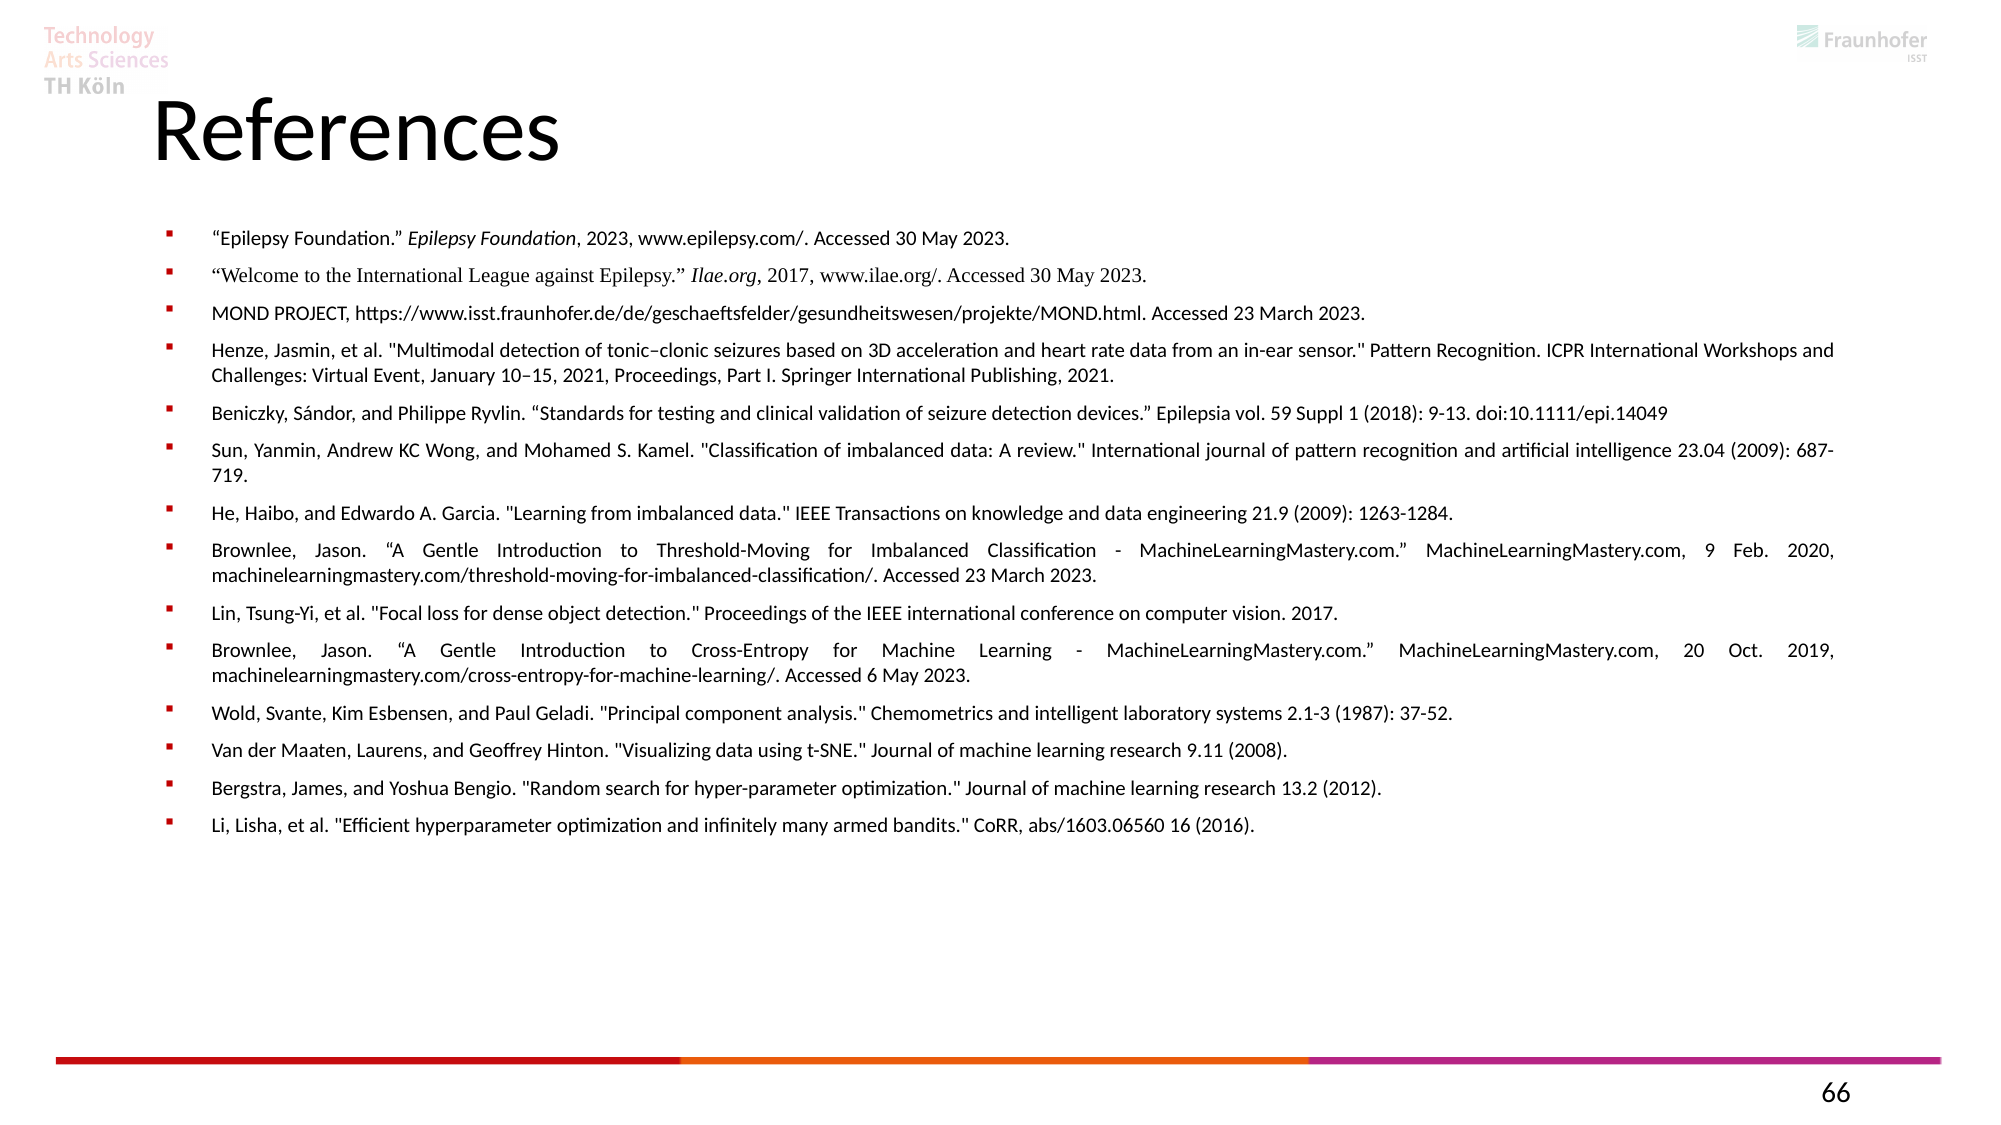

# References
“Epilepsy Foundation.” Epilepsy Foundation, 2023, www.epilepsy.com/. Accessed 30 May 2023.
“Welcome to the International League against Epilepsy.” Ilae.org, 2017, www.ilae.org/. Accessed 30 May 2023.
MOND PROJECT, https://www.isst.fraunhofer.de/de/geschaeftsfelder/gesundheitswesen/projekte/MOND.html. Accessed 23 March 2023.
Henze, Jasmin, et al. "Multimodal detection of tonic–clonic seizures based on 3D acceleration and heart rate data from an in-ear sensor." Pattern Recognition. ICPR International Workshops and Challenges: Virtual Event, January 10–15, 2021, Proceedings, Part I. Springer International Publishing, 2021.
Beniczky, Sándor, and Philippe Ryvlin. “Standards for testing and clinical validation of seizure detection devices.” Epilepsia vol. 59 Suppl 1 (2018): 9-13. doi:10.1111/epi.14049
Sun, Yanmin, Andrew KC Wong, and Mohamed S. Kamel. "Classification of imbalanced data: A review." International journal of pattern recognition and artificial intelligence 23.04 (2009): 687-719.
He, Haibo, and Edwardo A. Garcia. "Learning from imbalanced data." IEEE Transactions on knowledge and data engineering 21.9 (2009): 1263-1284.
Brownlee, Jason. “A Gentle Introduction to Threshold-Moving for Imbalanced Classification - MachineLearningMastery.com.” MachineLearningMastery.com, 9 Feb. 2020, machinelearningmastery.com/threshold-moving-for-imbalanced-classification/. Accessed 23 March 2023.
Lin, Tsung-Yi, et al. "Focal loss for dense object detection." Proceedings of the IEEE international conference on computer vision. 2017.
Brownlee, Jason. “A Gentle Introduction to Cross-Entropy for Machine Learning - MachineLearningMastery.com.” MachineLearningMastery.com, 20 Oct. 2019, machinelearningmastery.com/cross-entropy-for-machine-learning/. Accessed 6 May 2023.
Wold, Svante, Kim Esbensen, and Paul Geladi. "Principal component analysis." Chemometrics and intelligent laboratory systems 2.1-3 (1987): 37-52.
Van der Maaten, Laurens, and Geoffrey Hinton. "Visualizing data using t-SNE." Journal of machine learning research 9.11 (2008).
Bergstra, James, and Yoshua Bengio. "Random search for hyper-parameter optimization." Journal of machine learning research 13.2 (2012).
Li, Lisha, et al. "Efficient hyperparameter optimization and infinitely many armed bandits." CoRR, abs/1603.06560 16 (2016).
66